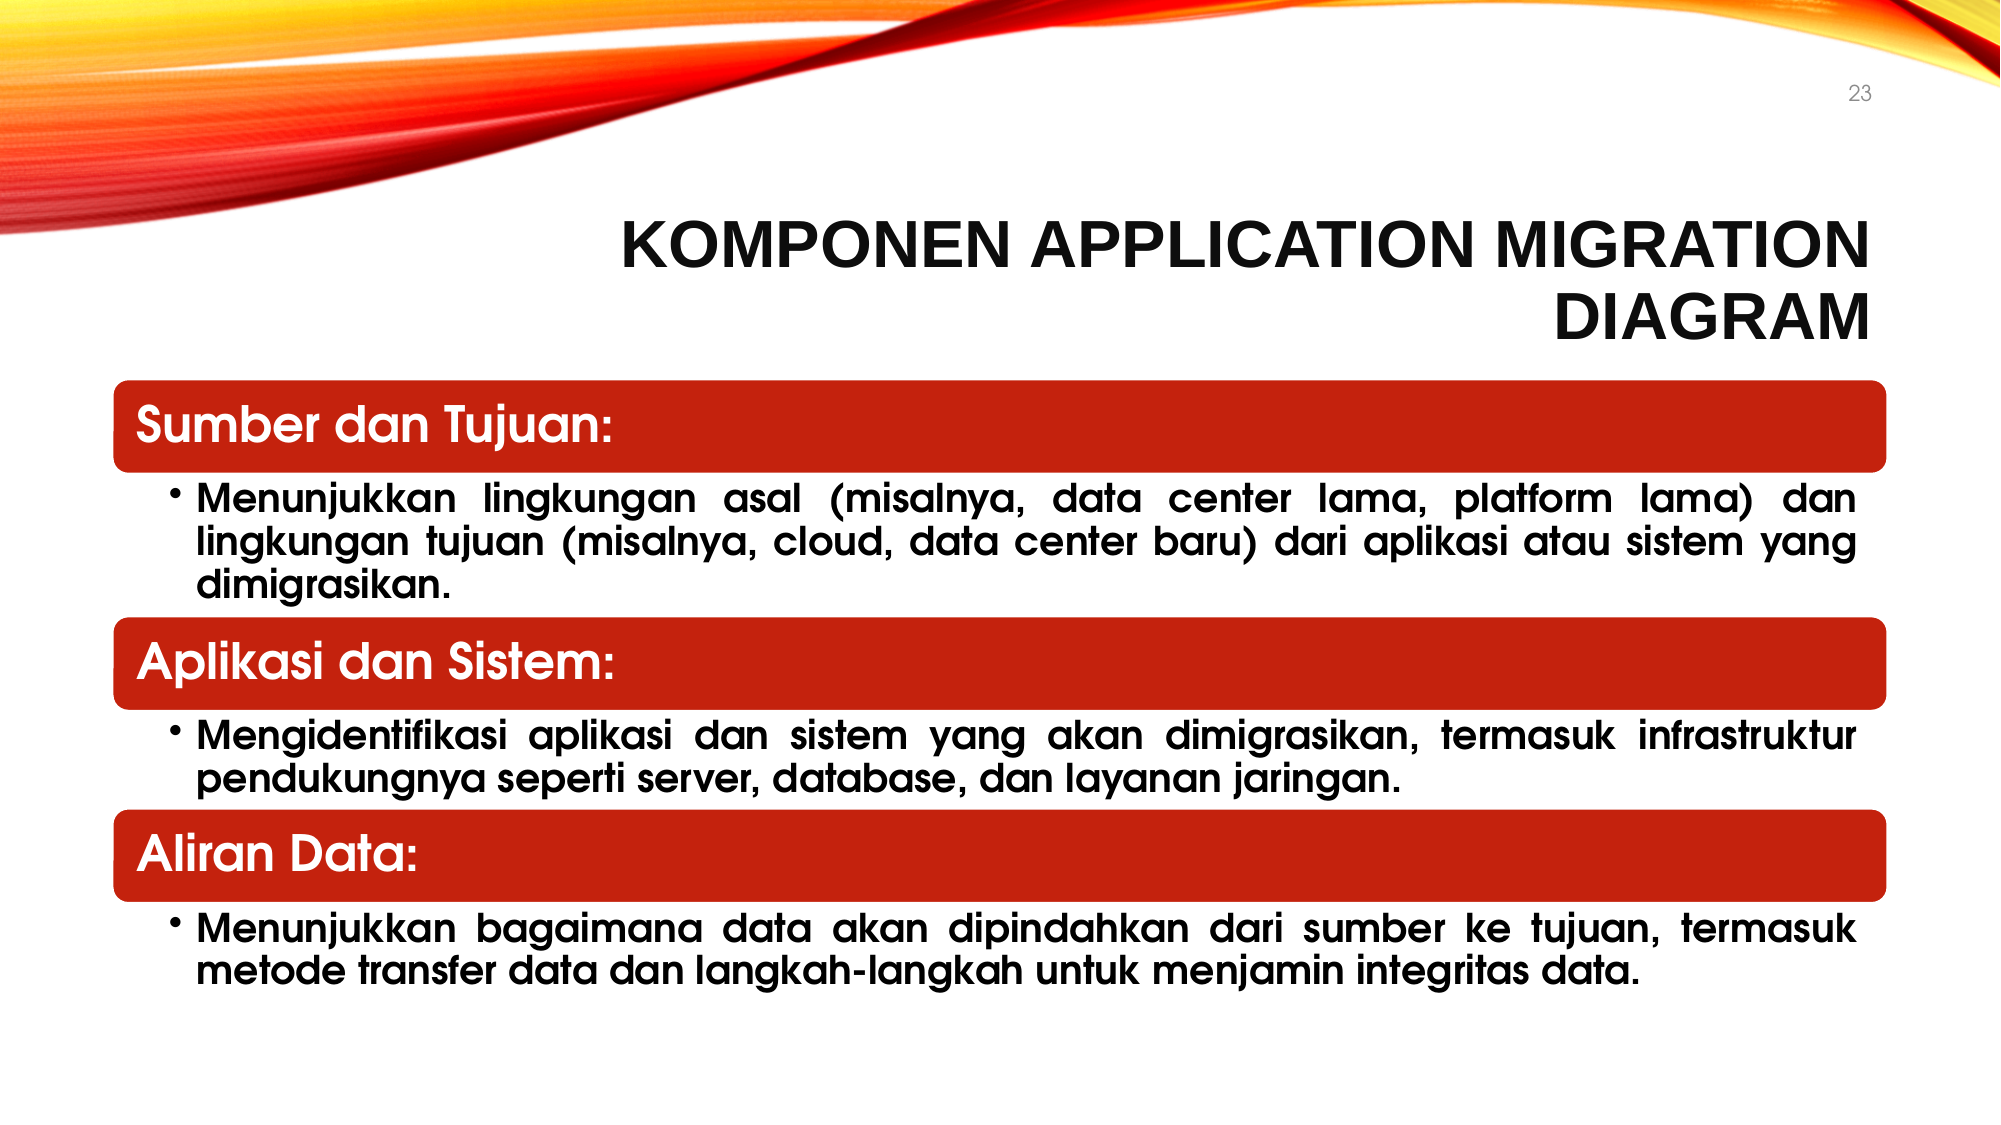

23
# Komponen Application Migration Diagram
Sumber dan Tujuan:
Menunjukkan lingkungan asal (misalnya, data center lama, platform lama) dan lingkungan tujuan (misalnya, cloud, data center baru) dari aplikasi atau sistem yang dimigrasikan.
Aplikasi dan Sistem:
Mengidentifikasi aplikasi dan sistem yang akan dimigrasikan, termasuk infrastruktur pendukungnya seperti server, database, dan layanan jaringan.
Aliran Data:
Menunjukkan bagaimana data akan dipindahkan dari sumber ke tujuan, termasuk metode transfer data dan langkah-langkah untuk menjamin integritas data.